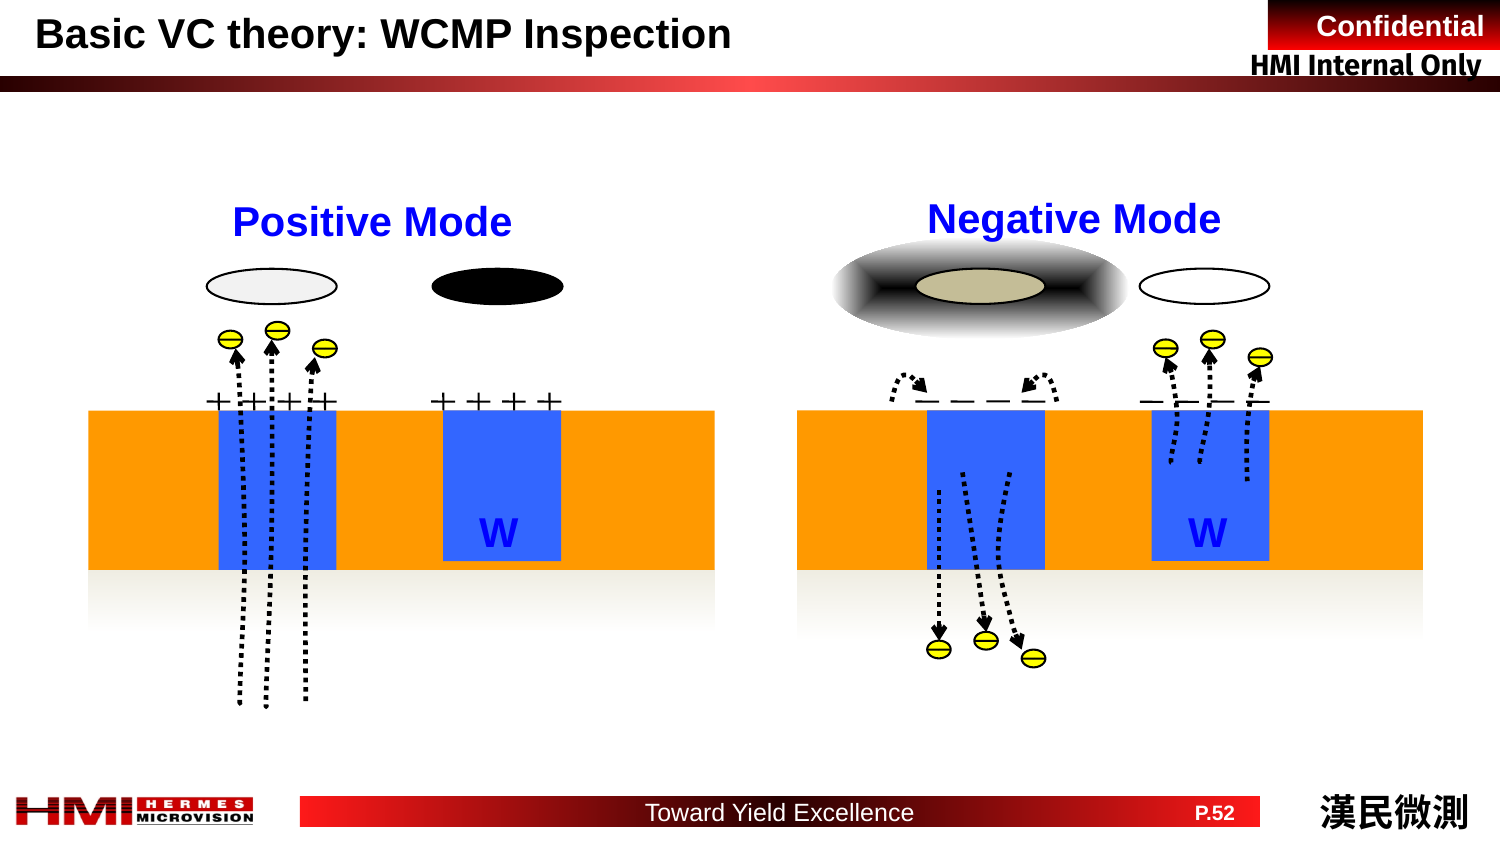

Basic VC theory: WCMP Inspection
Negative Mode
Positive Mode

W
W